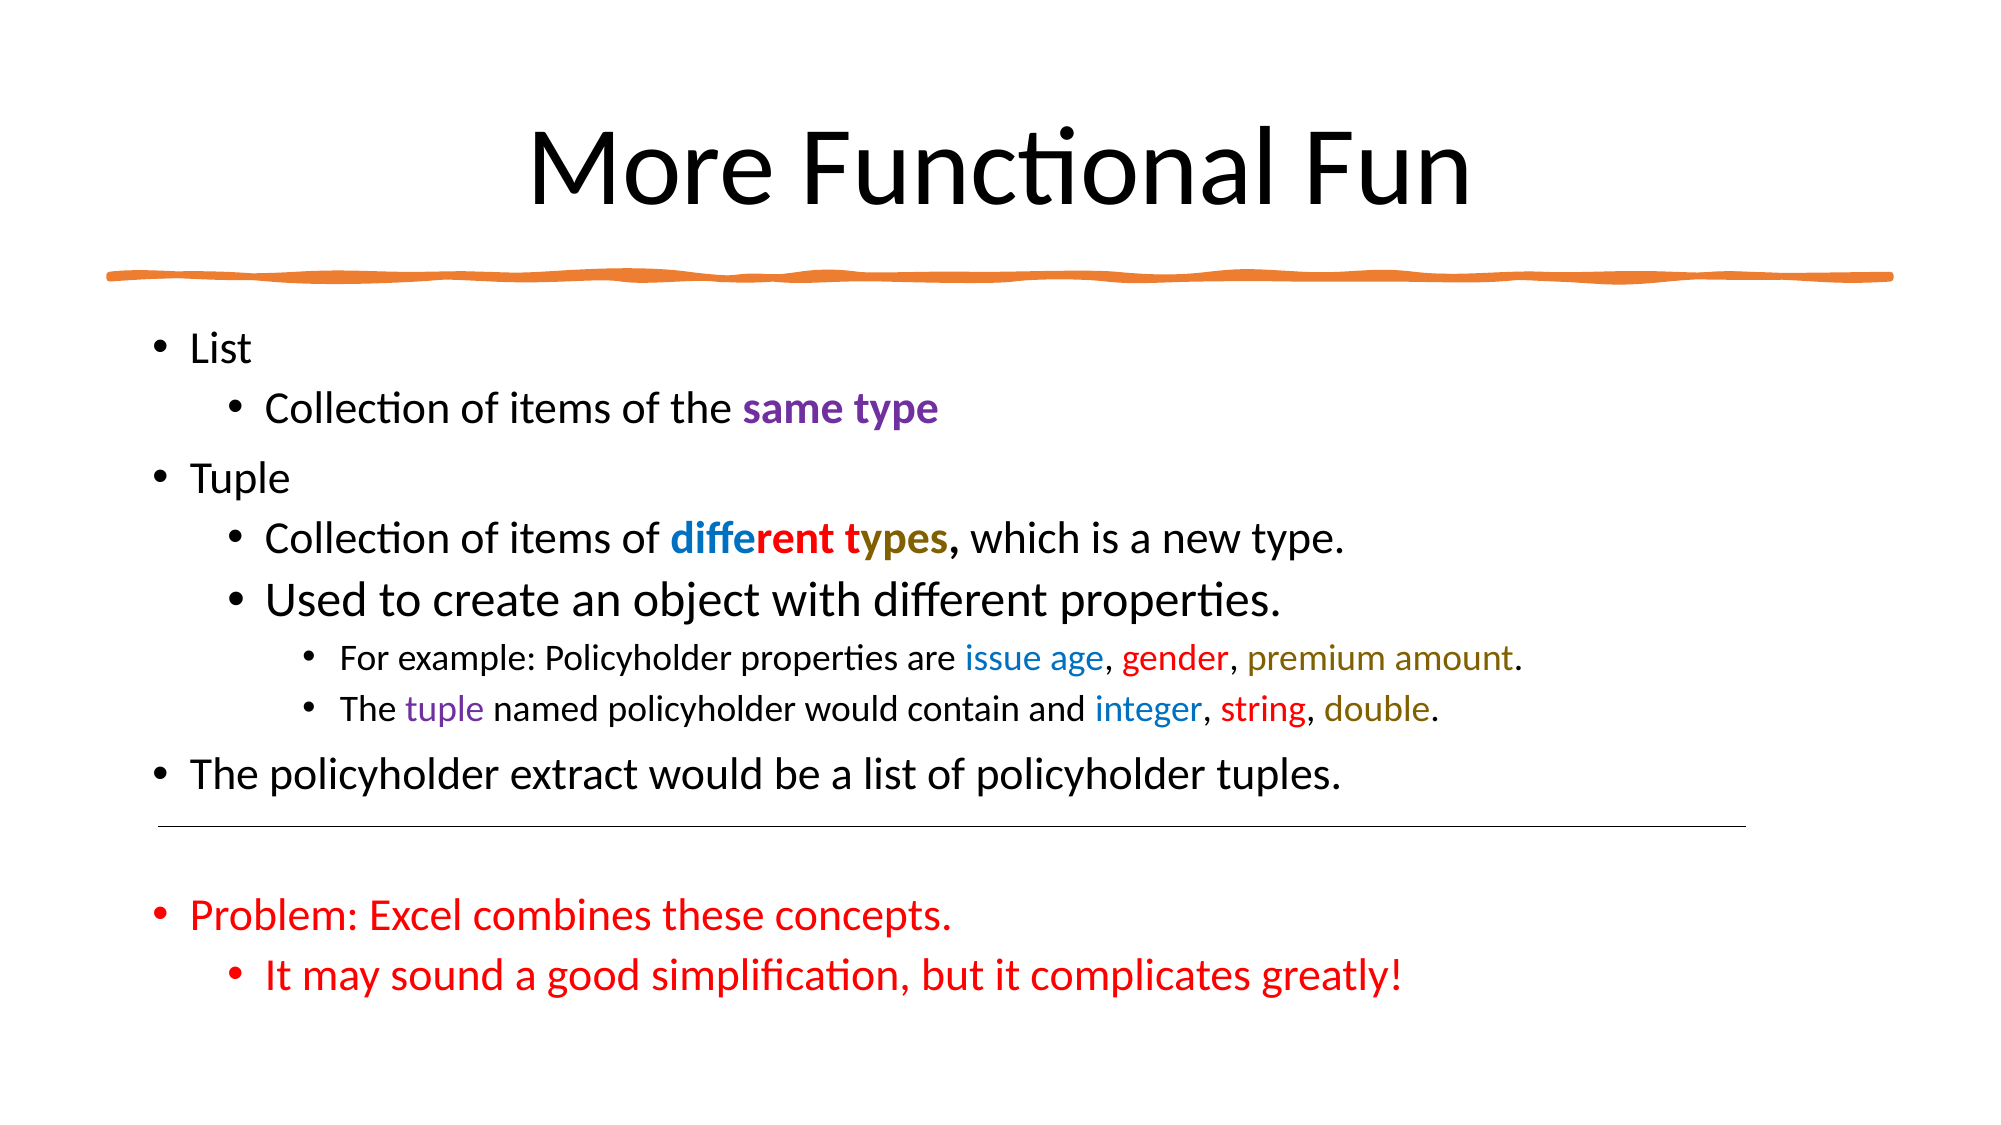

# More Functional Fun

List
Collection of items of the same type
Tuple
Collection of items of different types, which is a new type.
Used to create an object with different properties.
For example: Policyholder properties are issue age, gender, premium amount.
The tuple named policyholder would contain and integer, string, double.
The policyholder extract would be a list of policyholder tuples.

Problem: Excel combines these concepts.
It may sound a good simplification, but it complicates greatly!